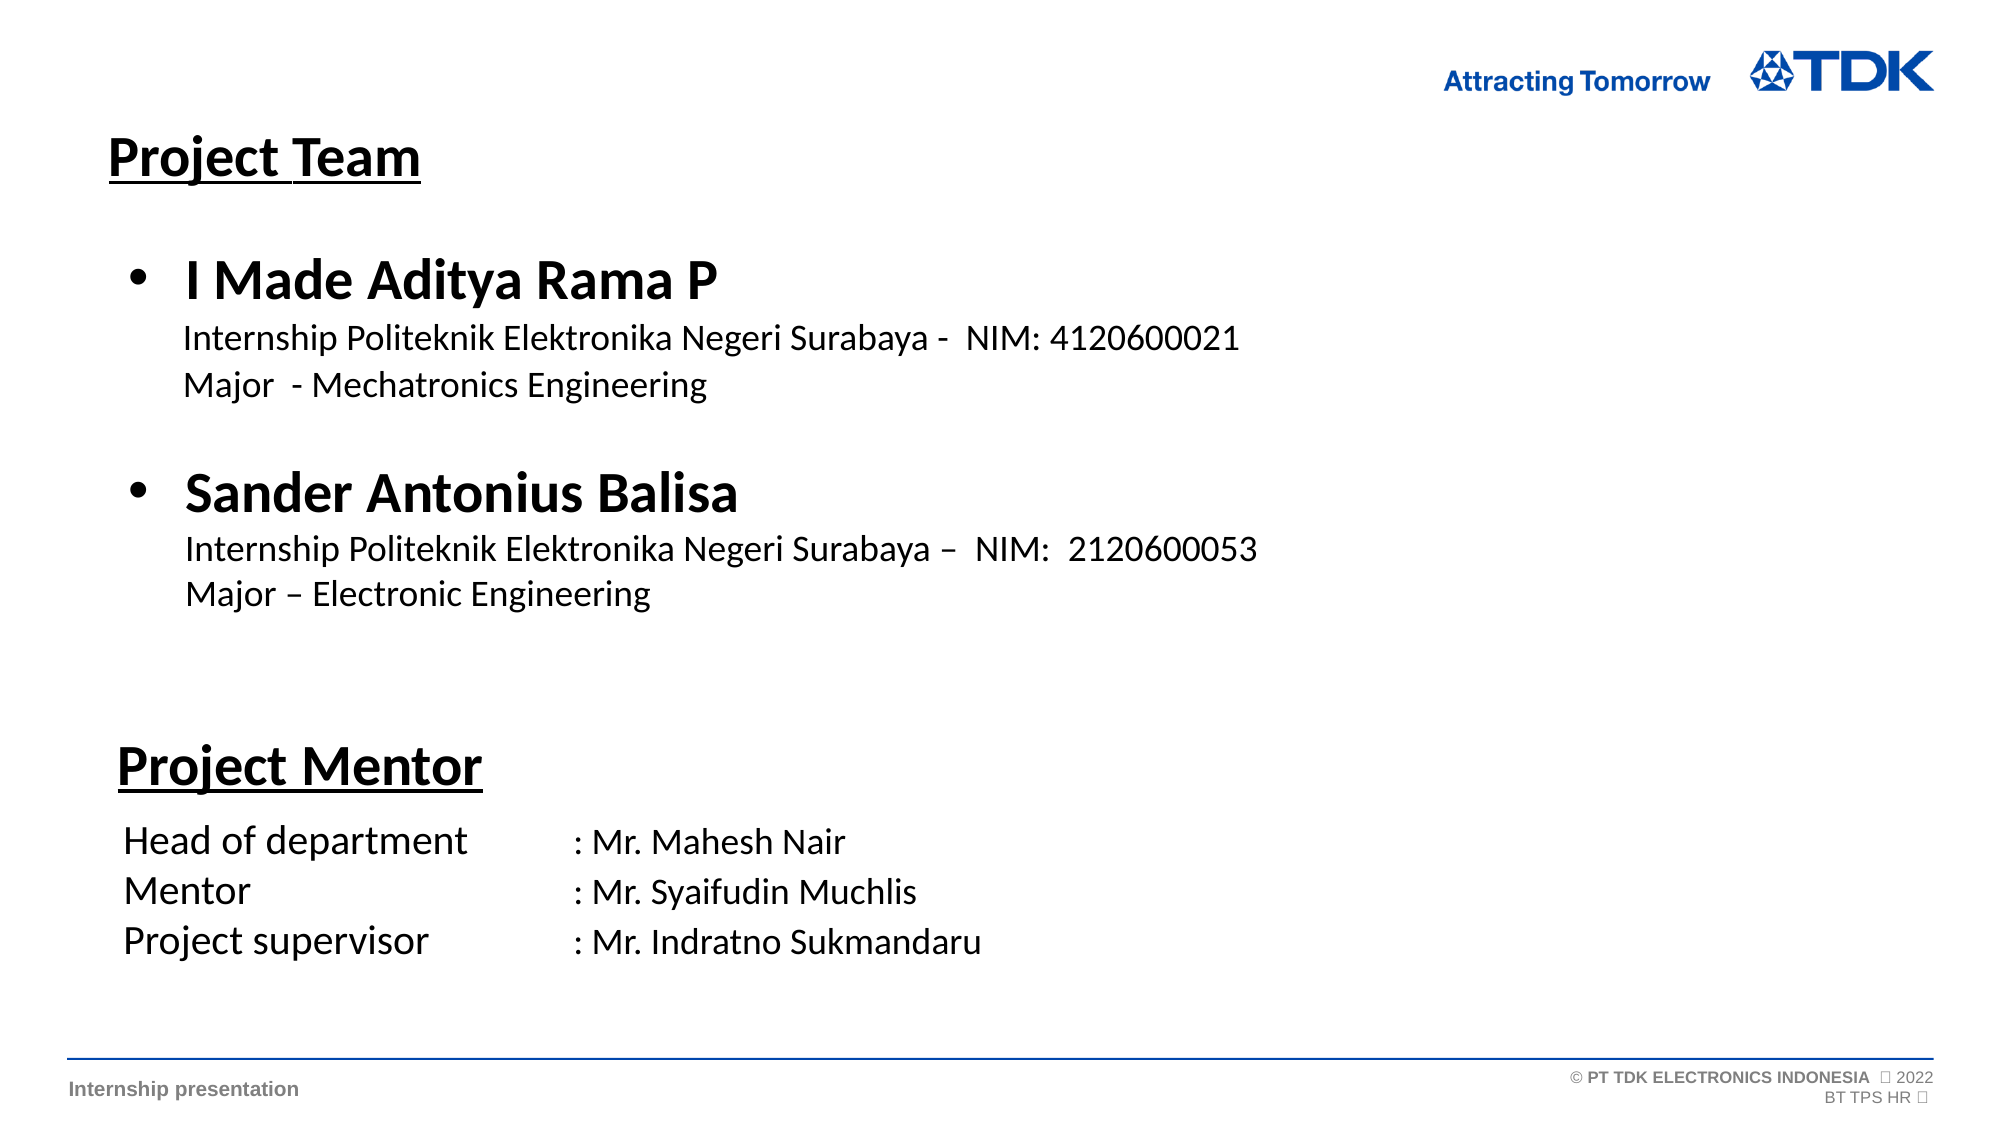

Project Team
I Made Aditya Rama P
Internship Politeknik Elektronika Negeri Surabaya -  NIM: 4120600021
Major  - Mechatronics Engineering

Sander Antonius Balisa
Internship Politeknik Elektronika Negeri Surabaya –  NIM:  2120600053
Major – Electronic Engineering
Project Mentor
Head of department	: Mr. Mahesh Nair
Mentor			: Mr. Syaifudin Muchlis
Project supervisor	: Mr. Indratno Sukmandaru